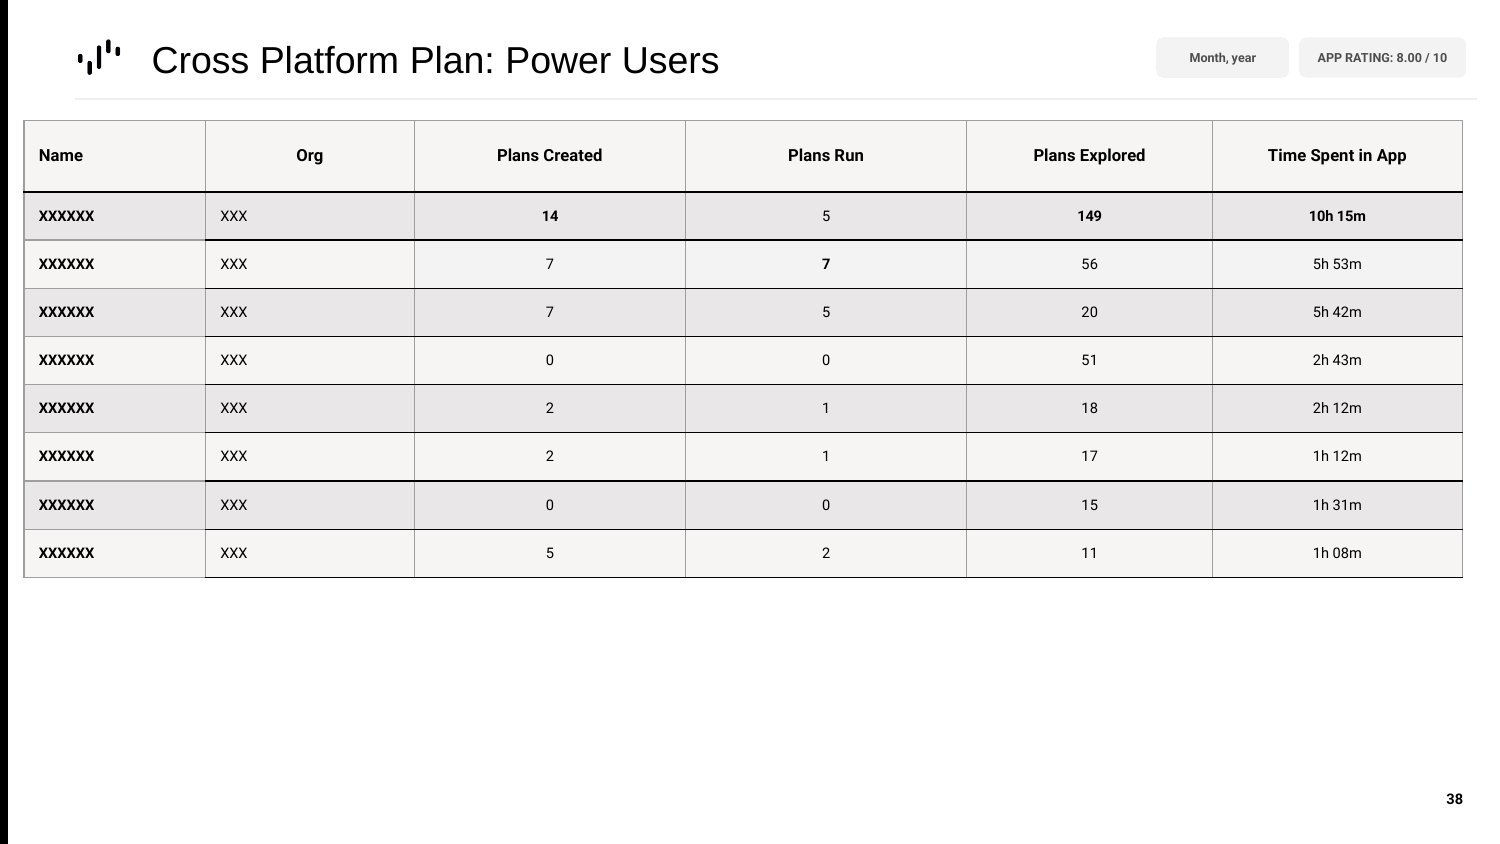

Cross Platform Plan: Power Users
November 2022
December 2022
January 2022
January 2023
February 2023
March 2023
April 2023
May 2023
June 2023
July 2023
Month, year
APP RATING: 9.00 / 10
APP RATING: 9.50 / 10
APP RATING: 9.67 / 10
APP RATING: 9.25 / 10
APP RATING: 8.00 / 10
| Name | Org | Plans Created | Plans Run | Plans Explored | Time Spent in App |
| --- | --- | --- | --- | --- | --- |
| XXXXXX | XXX | 14 | 5 | 149 | 10h 15m |
| XXXXXX | XXX | 7 | 7 | 56 | 5h 53m |
| XXXXXX | XXX | 7 | 5 | 20 | 5h 42m |
| XXXXXX | XXX | 0 | 0 | 51 | 2h 43m |
| XXXXXX | XXX | 2 | 1 | 18 | 2h 12m |
| XXXXXX | XXX | 2 | 1 | 17 | 1h 12m |
| XXXXXX | XXX | 0 | 0 | 15 | 1h 31m |
| XXXXXX | XXX | 5 | 2 | 11 | 1h 08m |
38